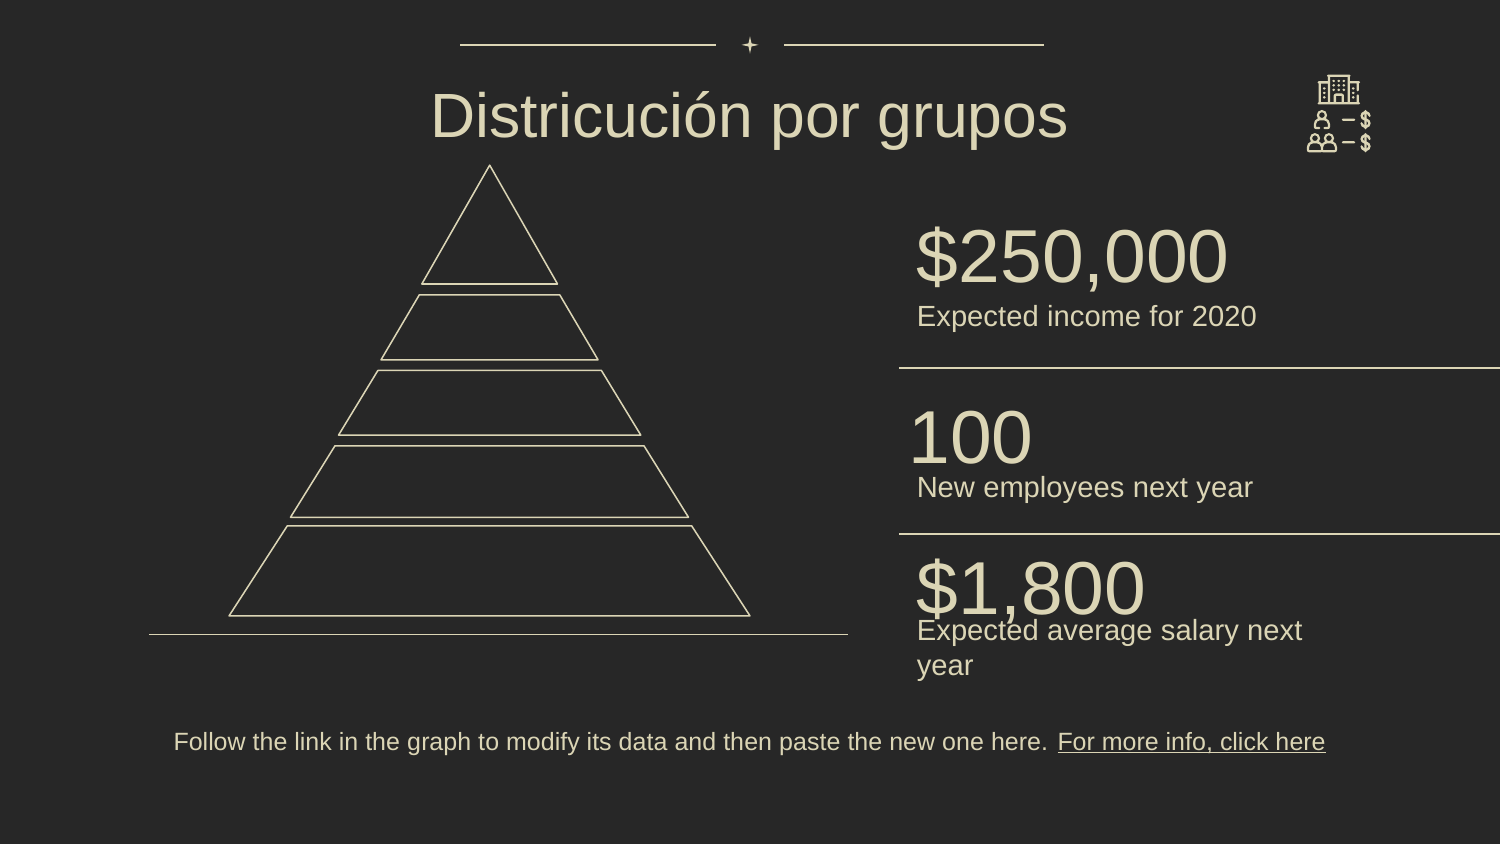

# Districución por grupos

$250,000
Expected income for 2020
100
New employees next year

$1,800
Expected average salary next year
Follow the link in the graph to modify its data and then paste the new one here. For more info, click here